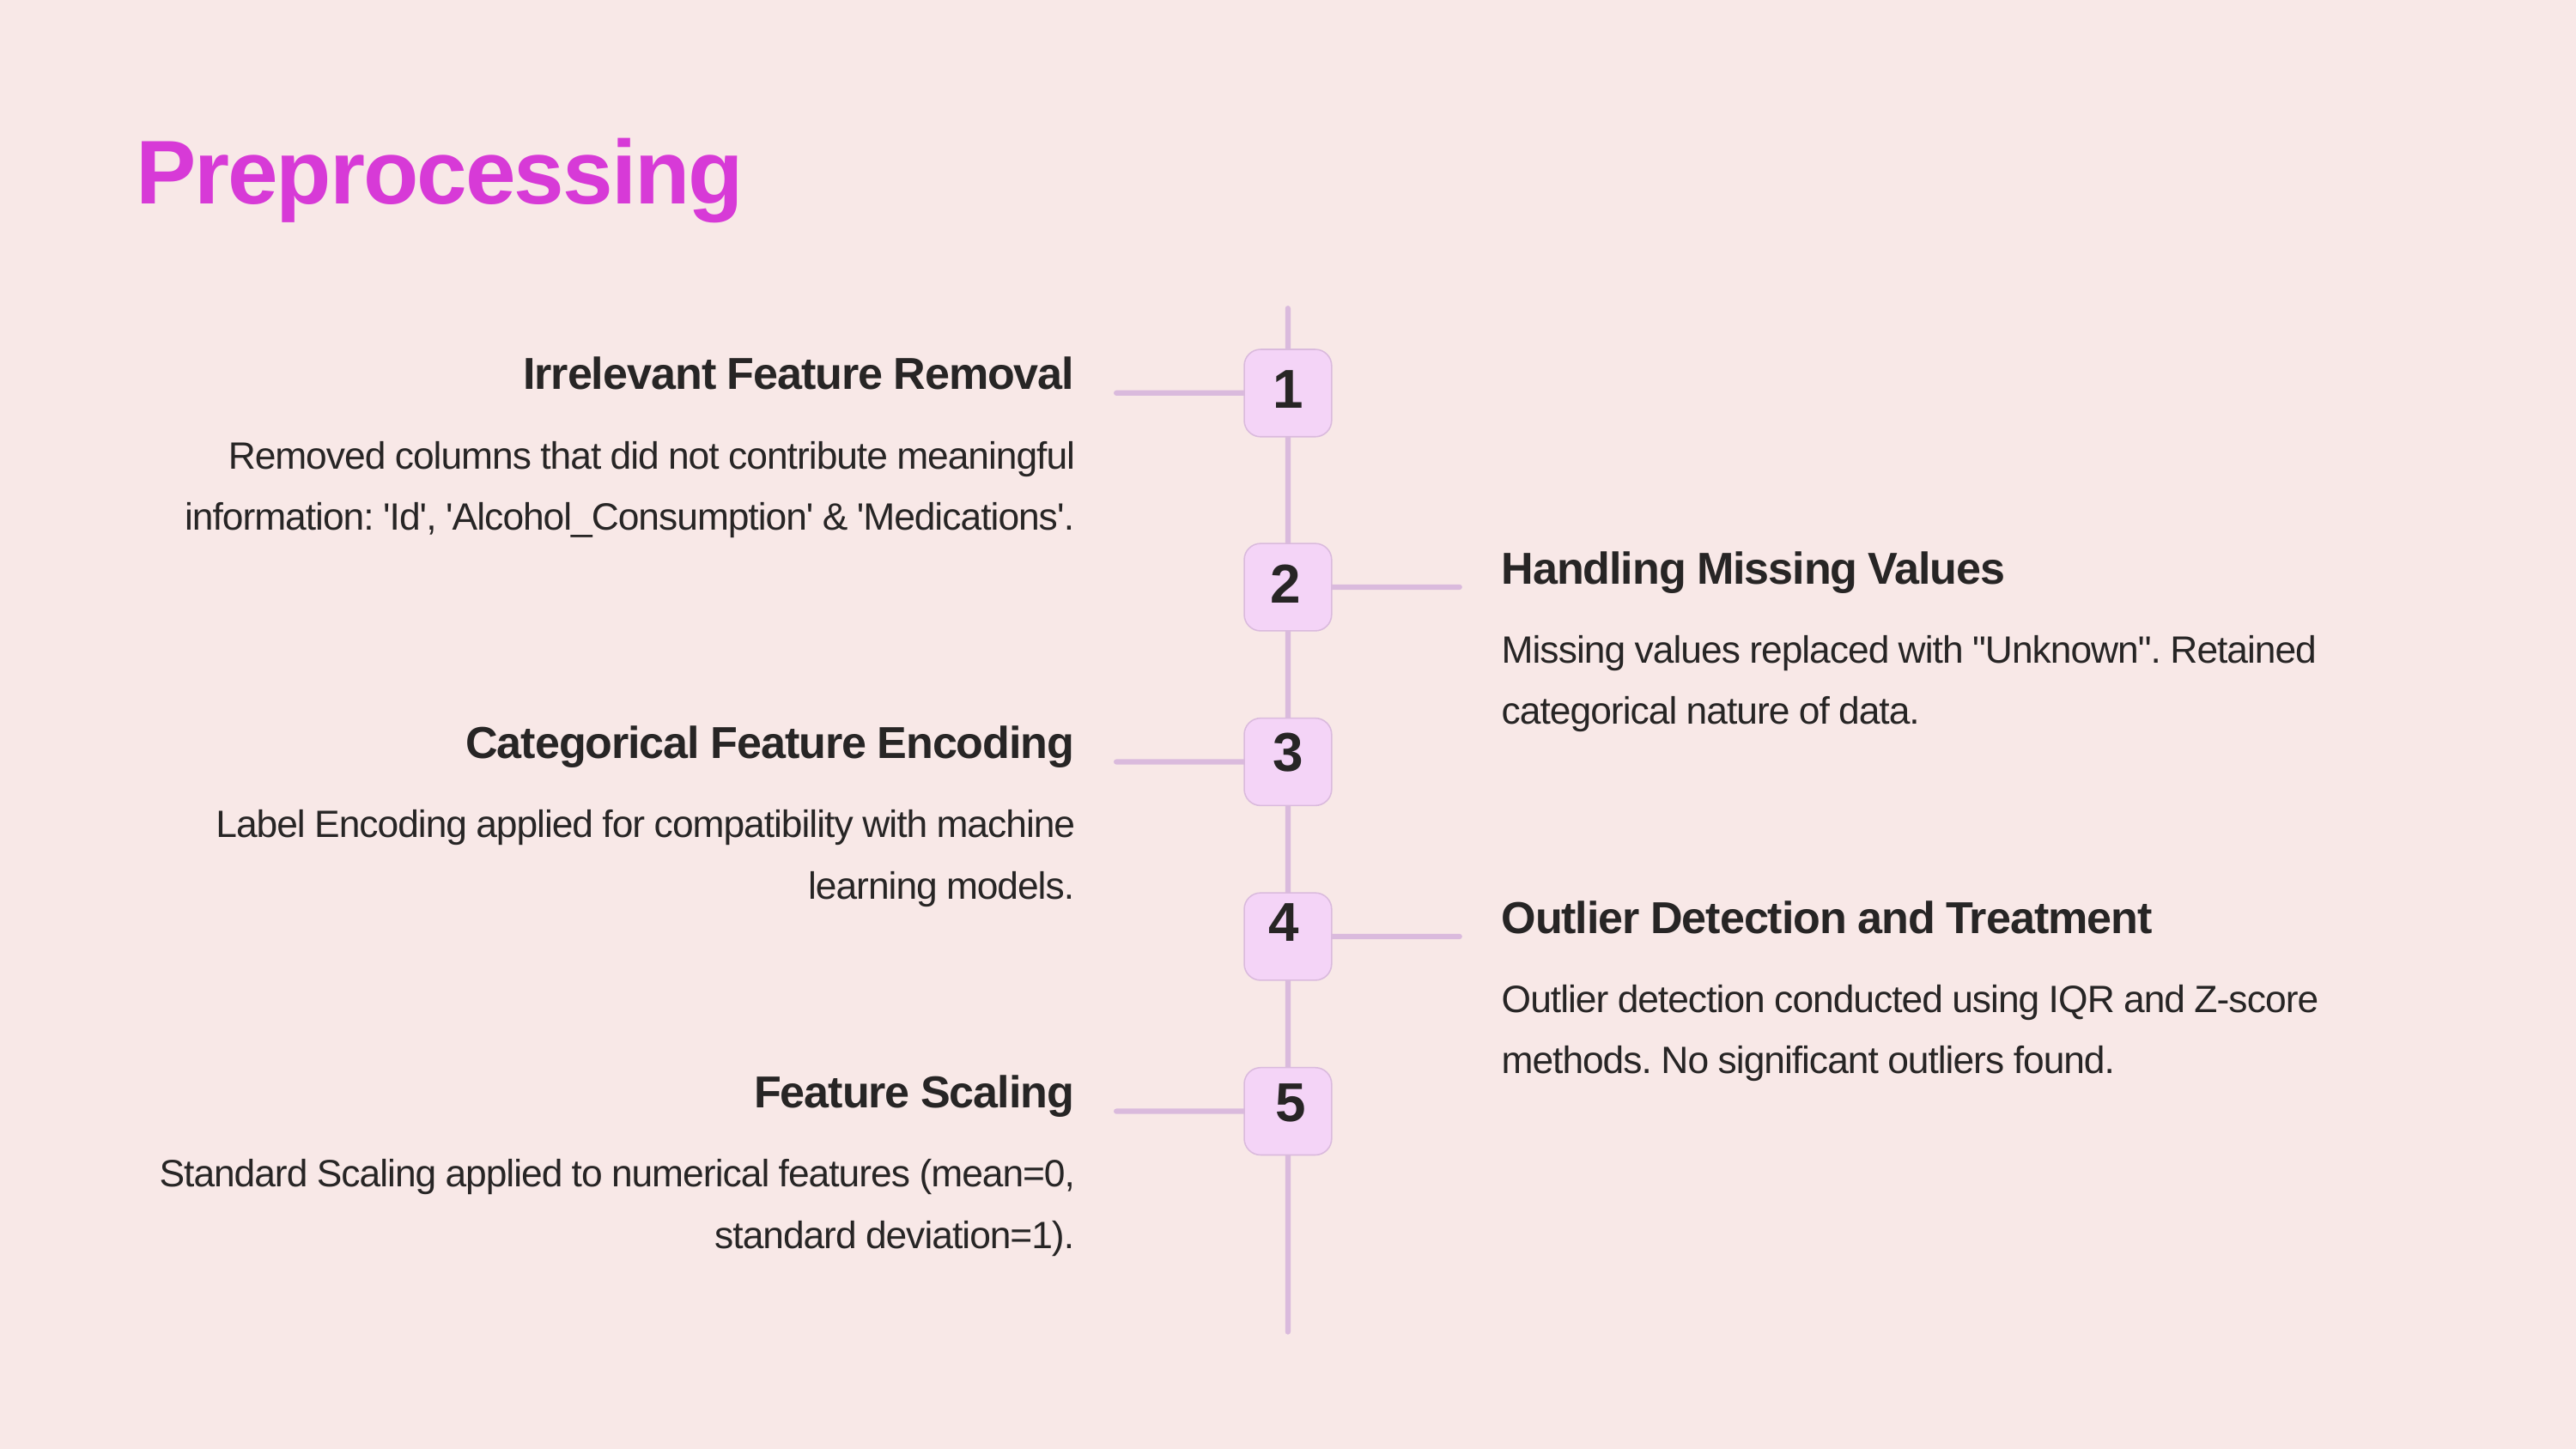

Preprocessing

Irrelevant Feature Removal

1

Removed columns that did not contribute meaningful information: 'Id', 'Alcohol_Consumption' & 'Medications'.

Handling Missing Values

2

Missing values replaced with "Unknown". Retained categorical nature of data.

Categorical Feature Encoding

3

Label Encoding applied for compatibility with machine learning models.

Outlier Detection and Treatment

4

Outlier detection conducted using IQR and Z-score methods. No significant outliers found.

Feature Scaling

5

Standard Scaling applied to numerical features (mean=0, standard deviation=1).